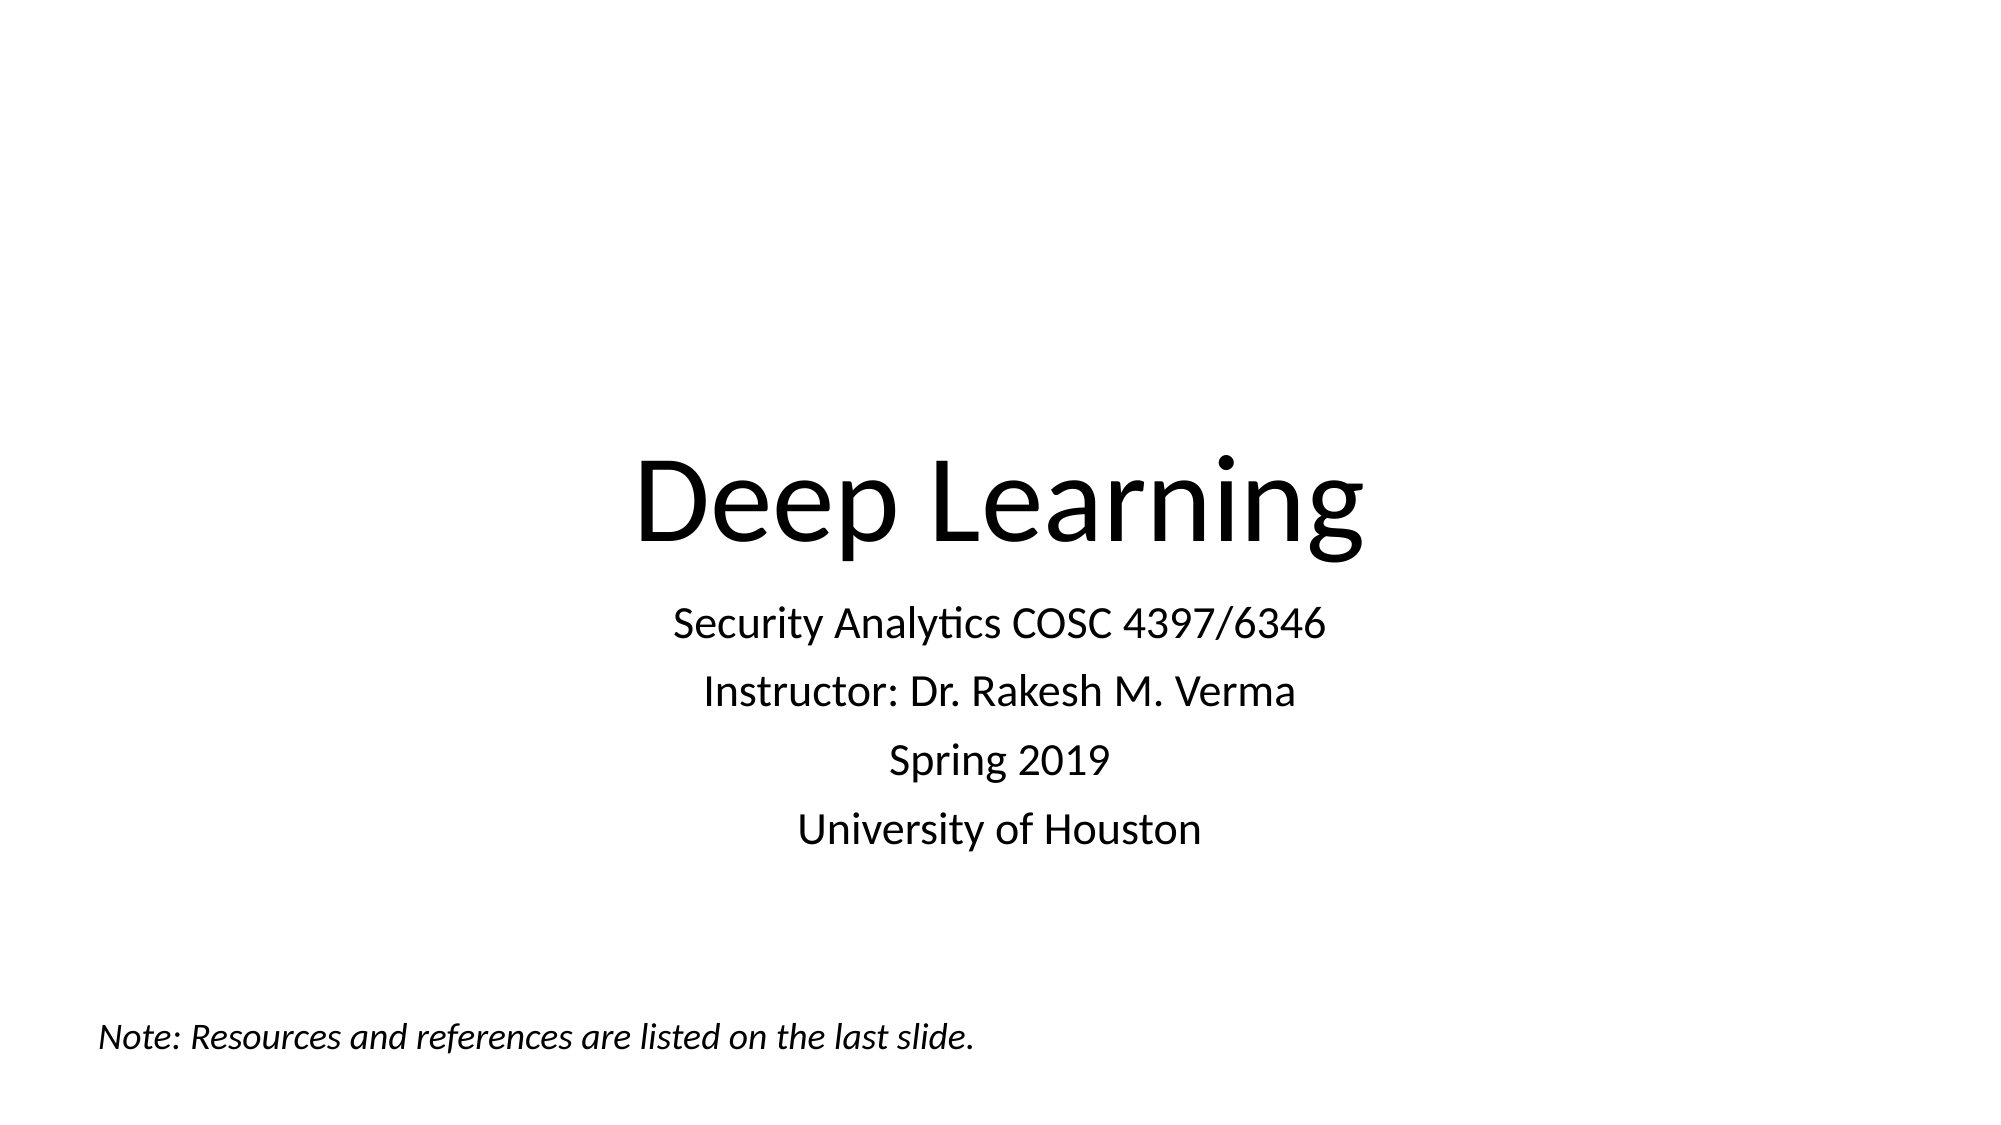

# Deep Learning
Security Analytics COSC 4397/6346
Instructor: Dr. Rakesh M. Verma
Spring 2019
University of Houston
Note: Resources and references are listed on the last slide.